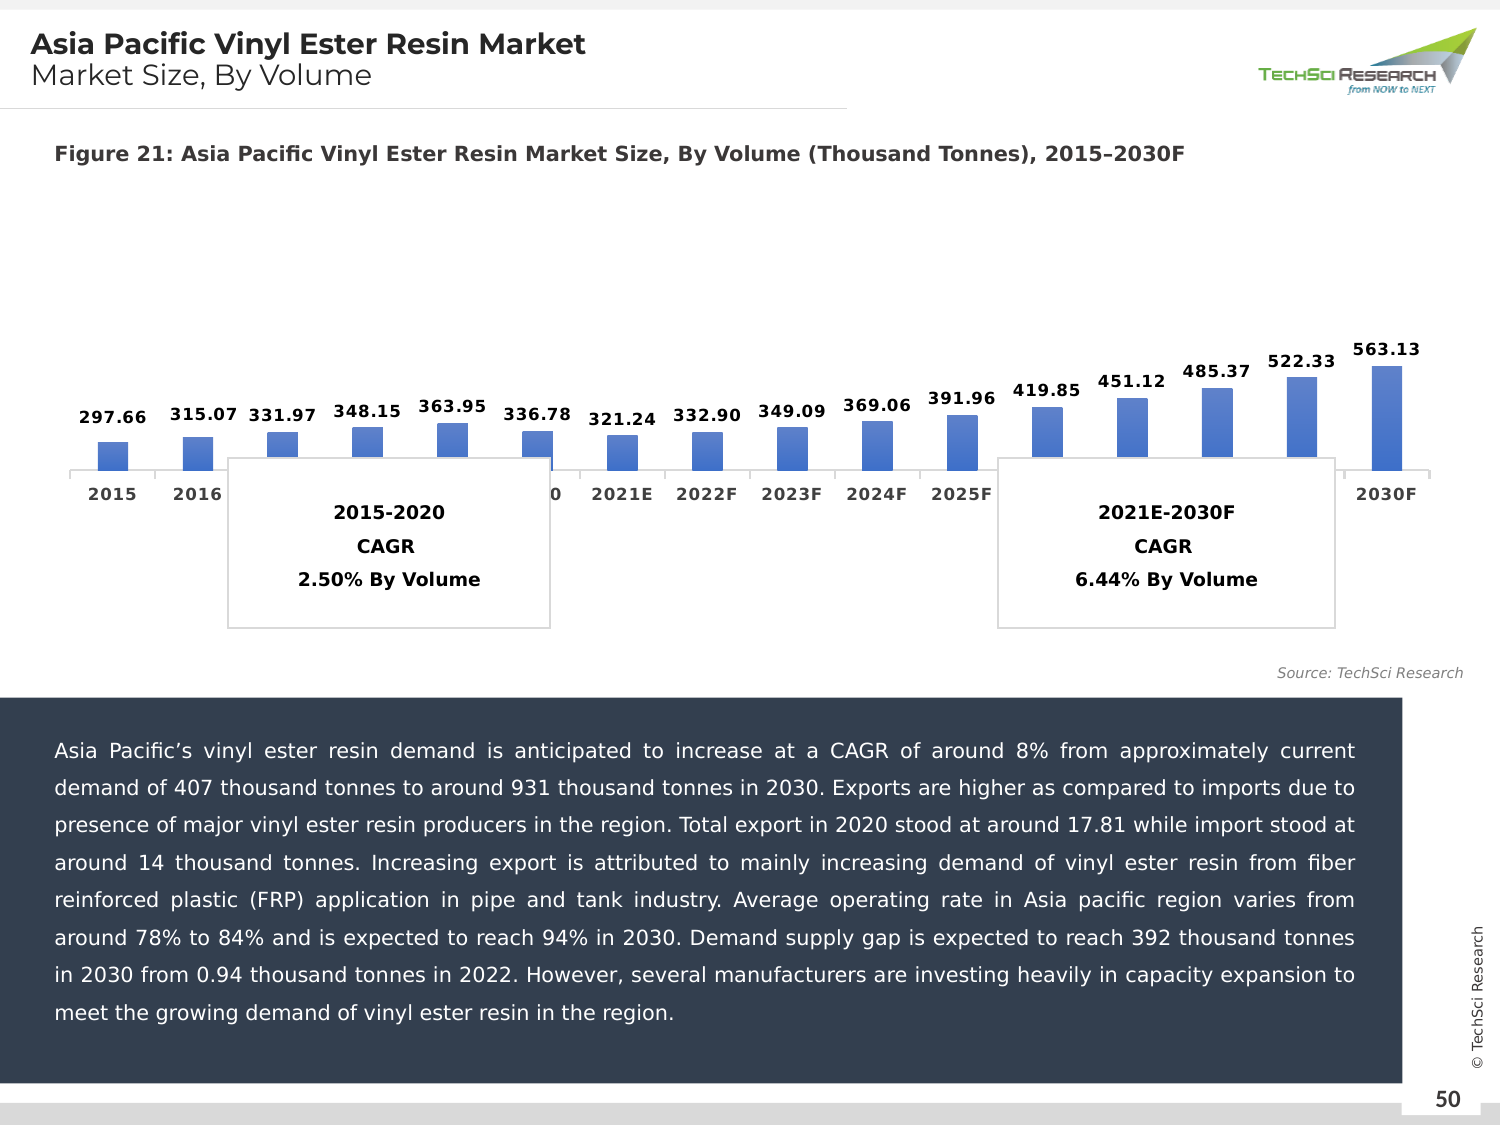

Asia Pacific Vinyl Ester Resin Market
Market Size, By Volume
Figure 21: Asia Pacific Vinyl Ester Resin Market Size, By Volume (Thousand Tonnes), 2015–2030F

### Chart

| Category | By Value (USD Million) |
|---|---|
| 2015 | 297.66 |
| 2016 | 315.07 |
| 2017 | 331.97 |
| 2018 | 348.15 |
| 2019 | 363.95 |
| 2020 | 336.78 |
| 2021E | 321.24 |
| 2022F | 332.9 |
| 2023F | 349.09 |
| 2024F | 369.06 |
| 2025F | 391.96 |
| 2026F | 419.85 |
| 2027F | 451.12 |
| 2028F | 485.37 |
| 2029F | 522.33 |
| 2030F | 563.13 |

2015-2020
CAGR
2.50% By Volume
2021E-2030F
CAGR
6.44% By Volume
Source: TechSci Research

Asia Pacific’s vinyl ester resin demand is anticipated to increase at a CAGR of around 8% from approximately current demand of 407 thousand tonnes to around 931 thousand tonnes in 2030. Exports are higher as compared to imports due to presence of major vinyl ester resin producers in the region. Total export in 2020 stood at around 17.81 while import stood at around 14 thousand tonnes. Increasing export is attributed to mainly increasing demand of vinyl ester resin from fiber reinforced plastic (FRP) application in pipe and tank industry. Average operating rate in Asia pacific region varies from around 78% to 84% and is expected to reach 94% in 2030. Demand supply gap is expected to reach 392 thousand tonnes in 2030 from 0.94 thousand tonnes in 2022. However, several manufacturers are investing heavily in capacity expansion to meet the growing demand of vinyl ester resin in the region.